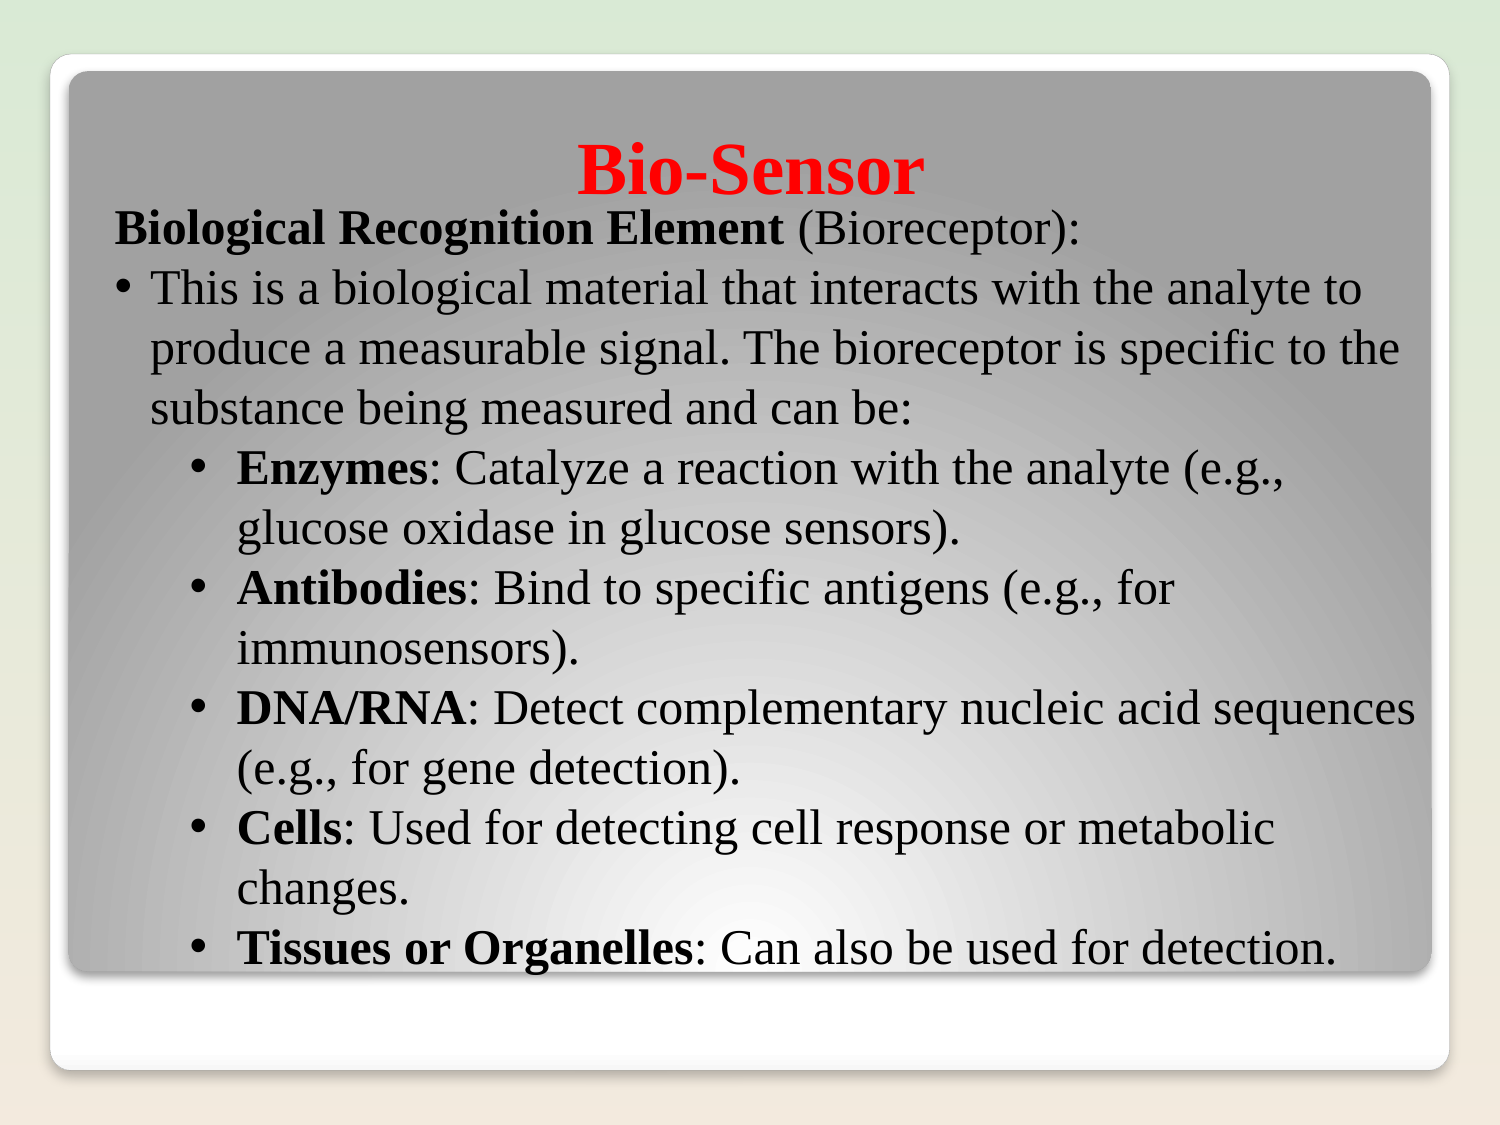

Bio-Sensor
Biological Recognition Element (Bioreceptor):
This is a biological material that interacts with the analyte to produce a measurable signal. The bioreceptor is specific to the substance being measured and can be:
Enzymes: Catalyze a reaction with the analyte (e.g., glucose oxidase in glucose sensors).
Antibodies: Bind to specific antigens (e.g., for immunosensors).
DNA/RNA: Detect complementary nucleic acid sequences (e.g., for gene detection).
Cells: Used for detecting cell response or metabolic changes.
Tissues or Organelles: Can also be used for detection.